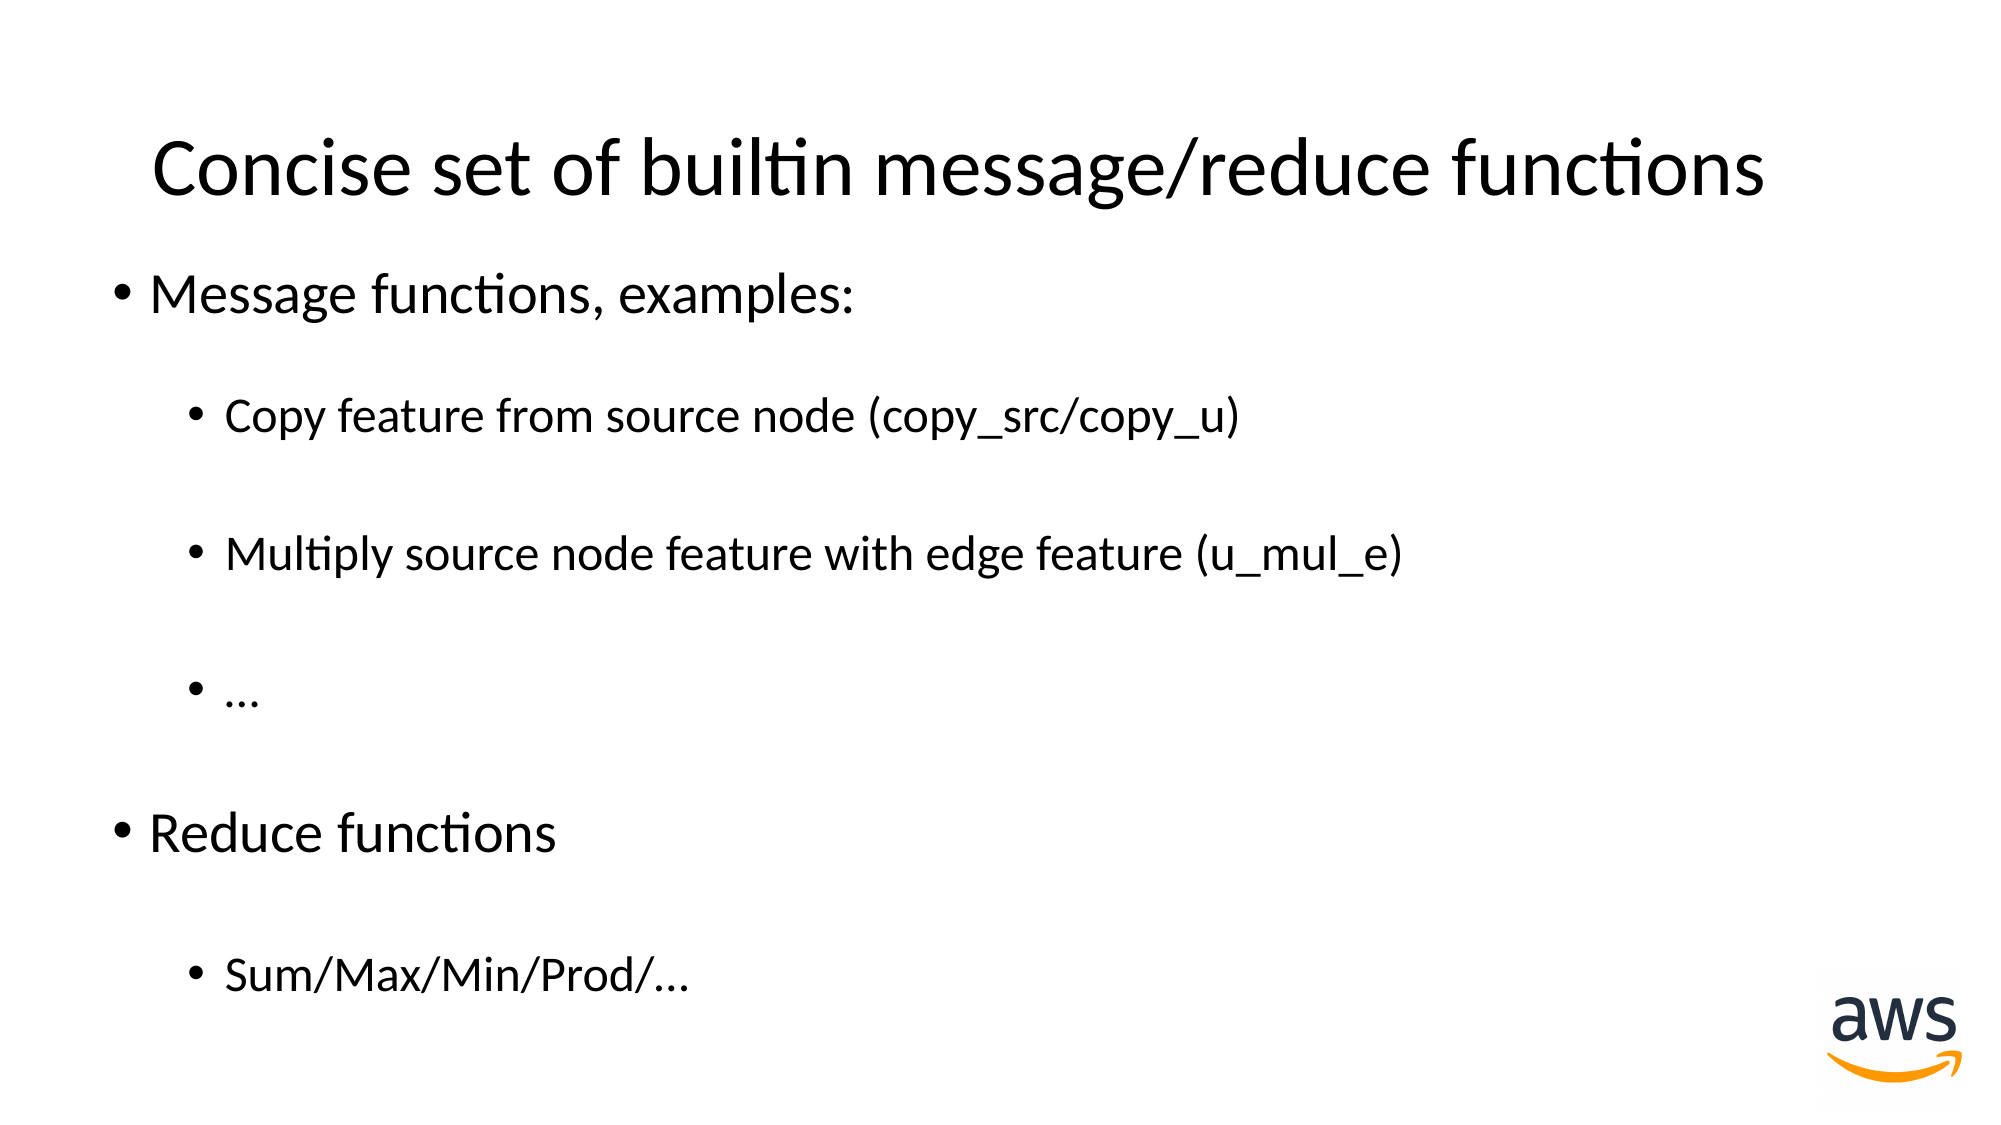

# Concise set of builtin message/reduce functions
Message functions, examples:

Copy feature from source node (copy_src/copy_u)

Multiply source node feature with edge feature (u_mul_e)

…

Reduce functions

Sum/Max/Min/Prod/…